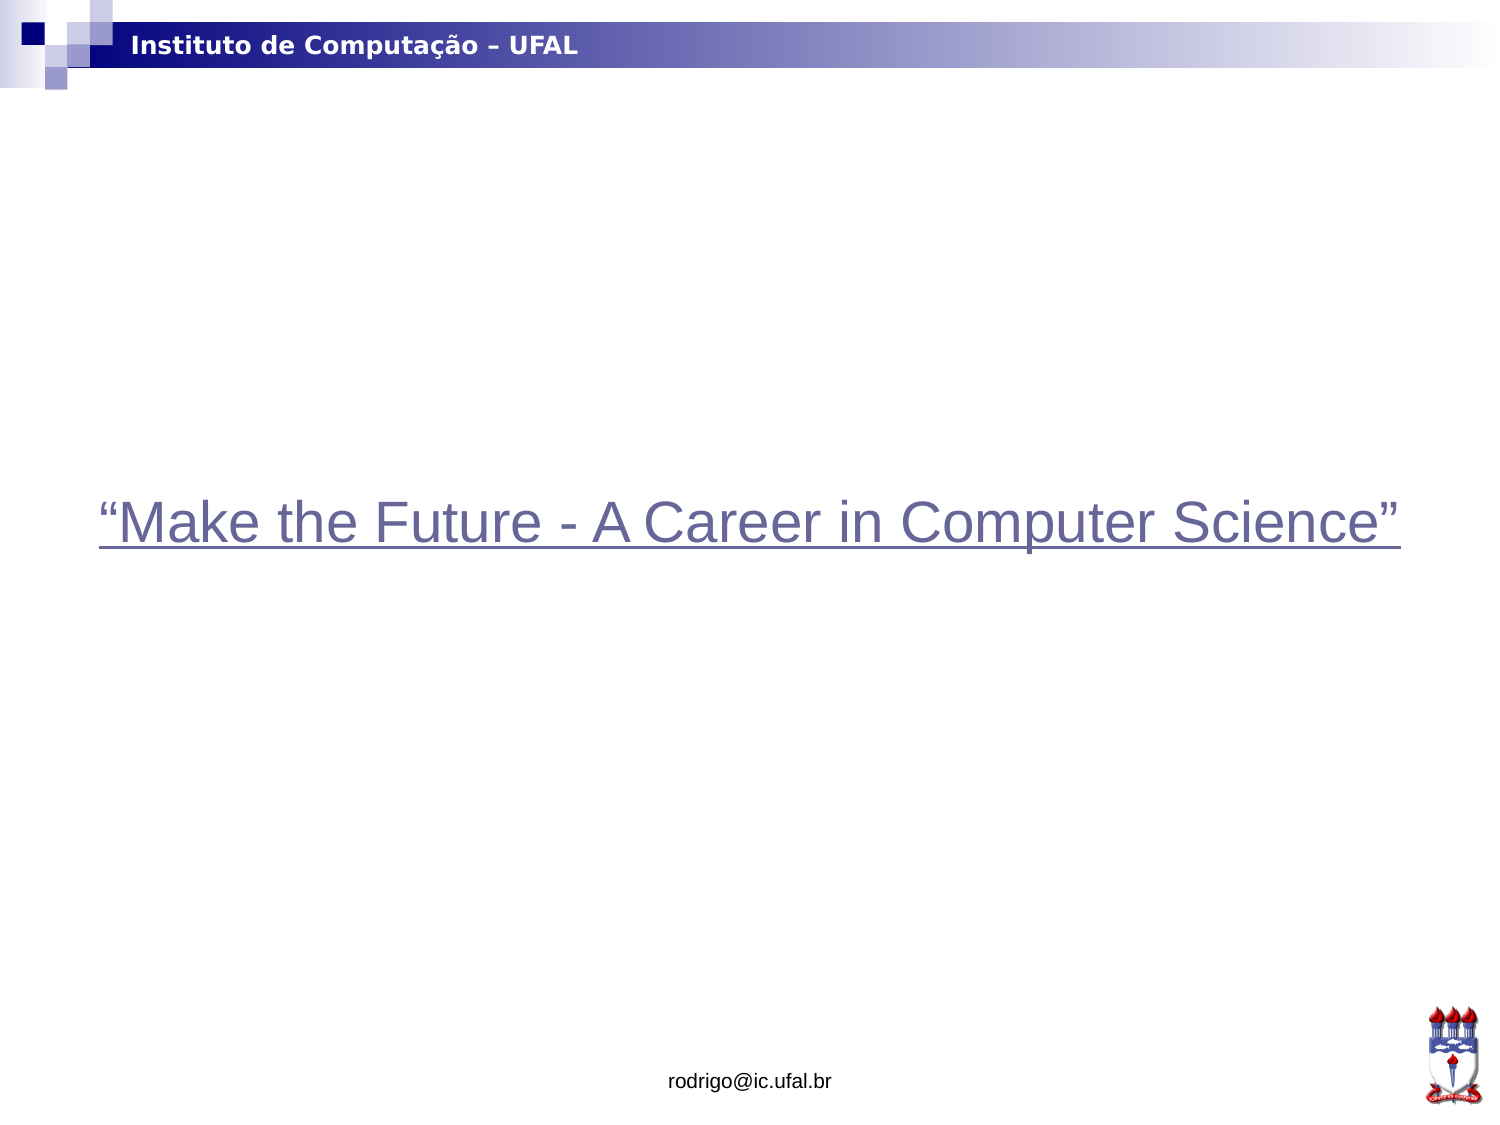

#

“Make the Future - A Career in Computer Science”
rodrigo@ic.ufal.br